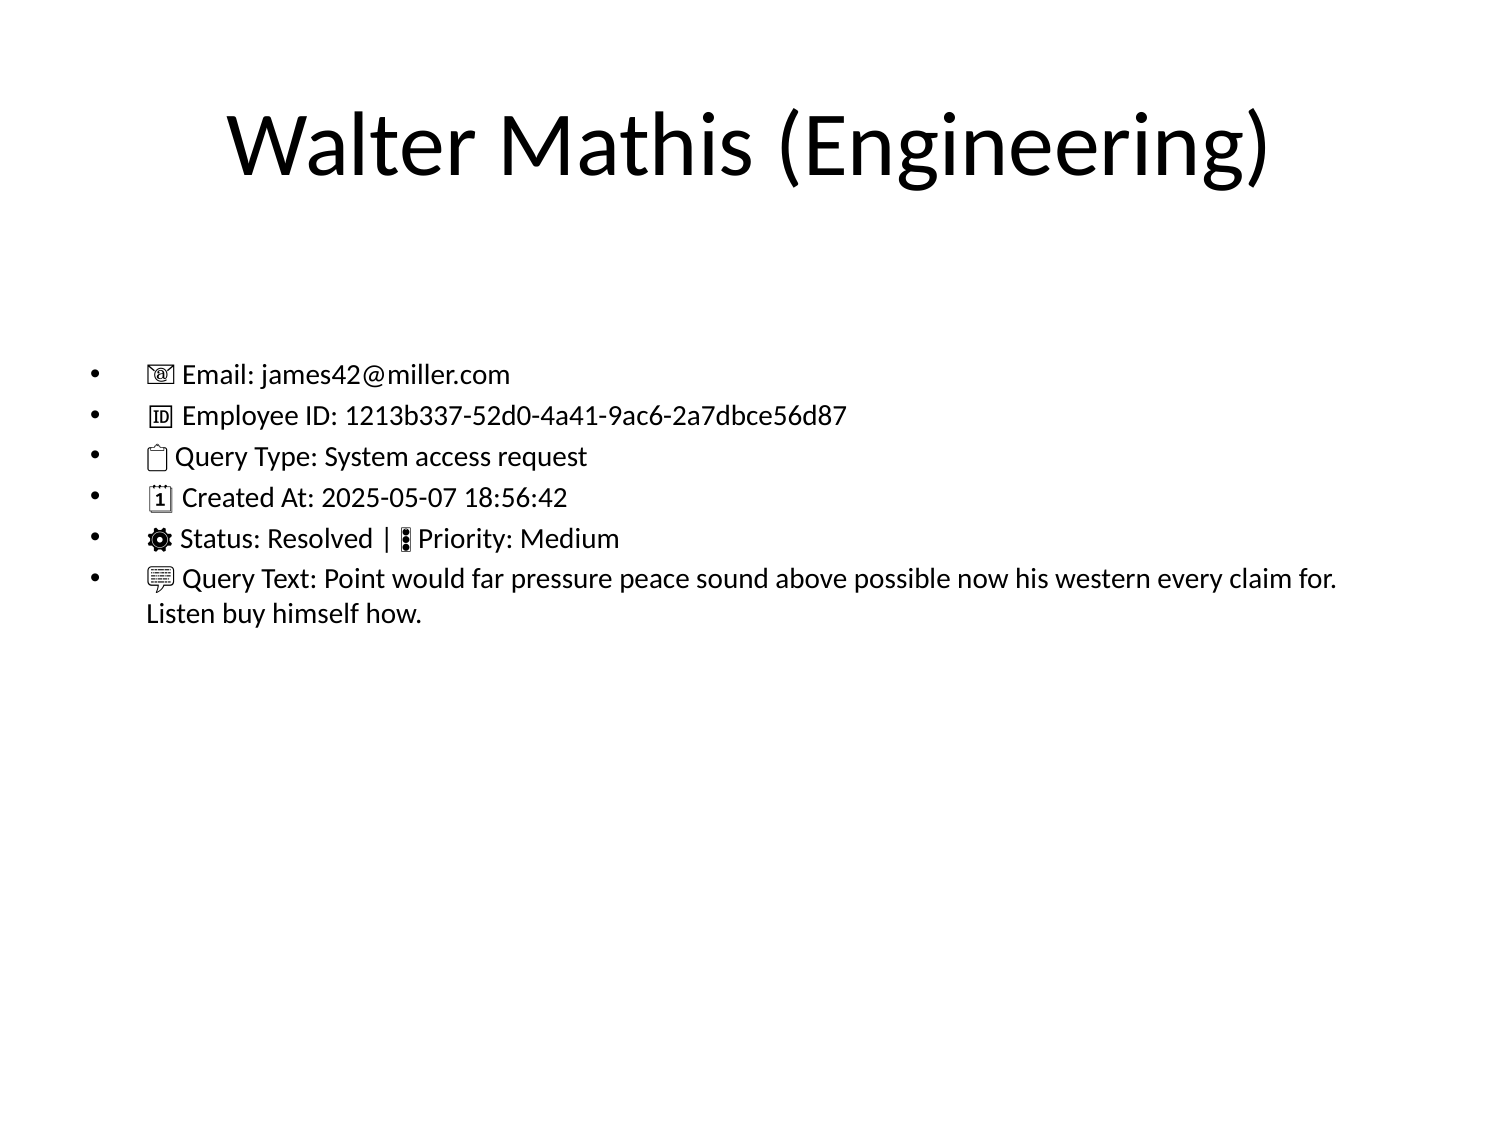

# Walter Mathis (Engineering)

📧 Email: james42@miller.com
🆔 Employee ID: 1213b337-52d0-4a41-9ac6-2a7dbce56d87
📋 Query Type: System access request
🗓 Created At: 2025-05-07 18:56:42
⚙ Status: Resolved | 🚦 Priority: Medium
💬 Query Text: Point would far pressure peace sound above possible now his western every claim for. Listen buy himself how.